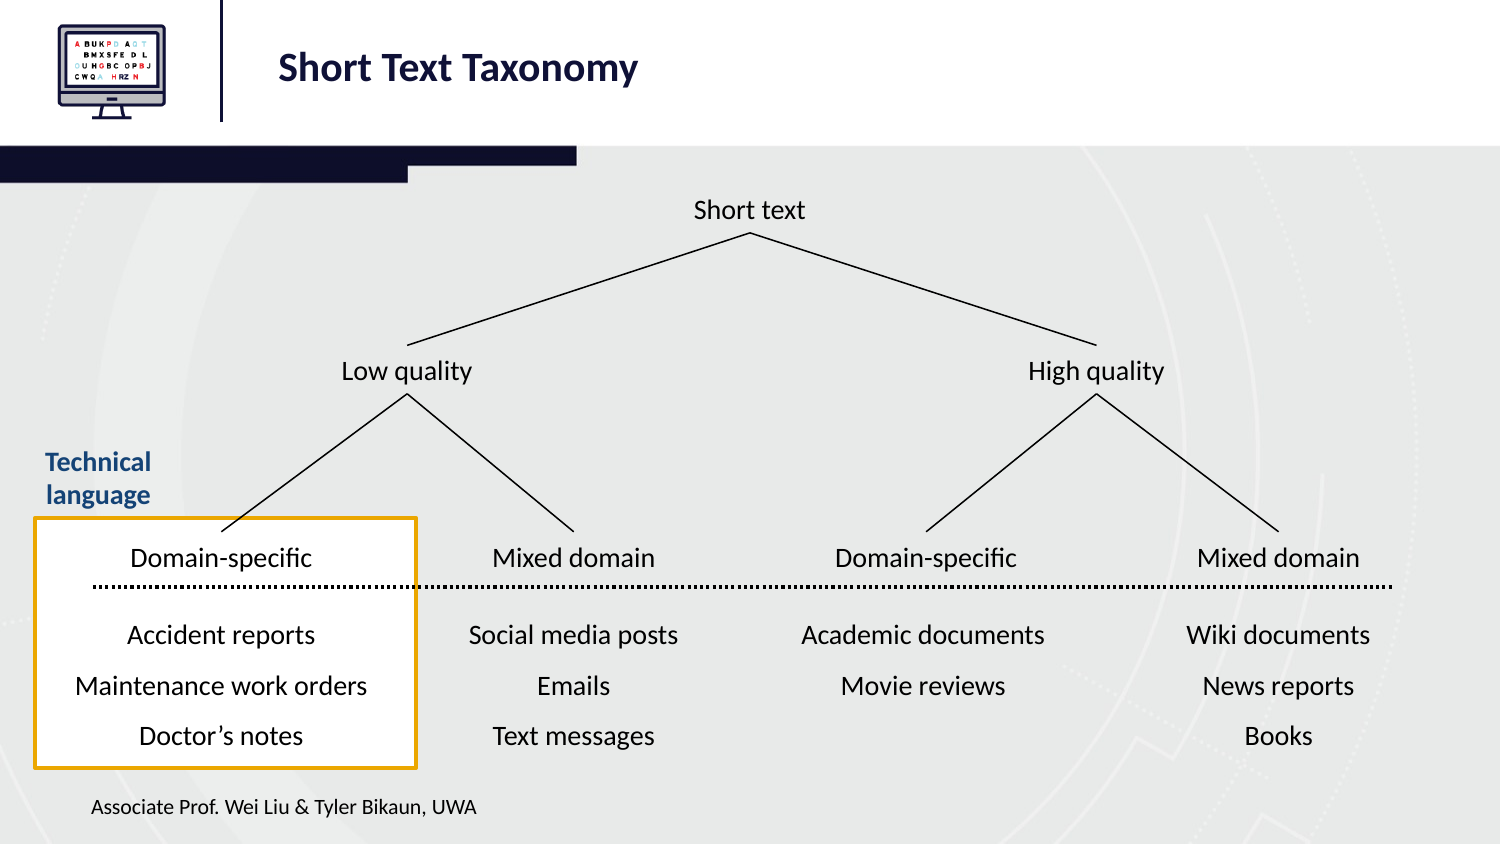

Short Text Taxonomy
Short text
Low quality
High quality
Technical language

Domain-specific
Mixed domain
Domain-specific
Mixed domain
Accident reports
Maintenance work orders
Doctor’s notes
Social media posts
Emails
Text messages
Academic documents
Movie reviews
Wiki documents
News reports
Books
Associate Prof. Wei Liu & Tyler Bikaun, UWA